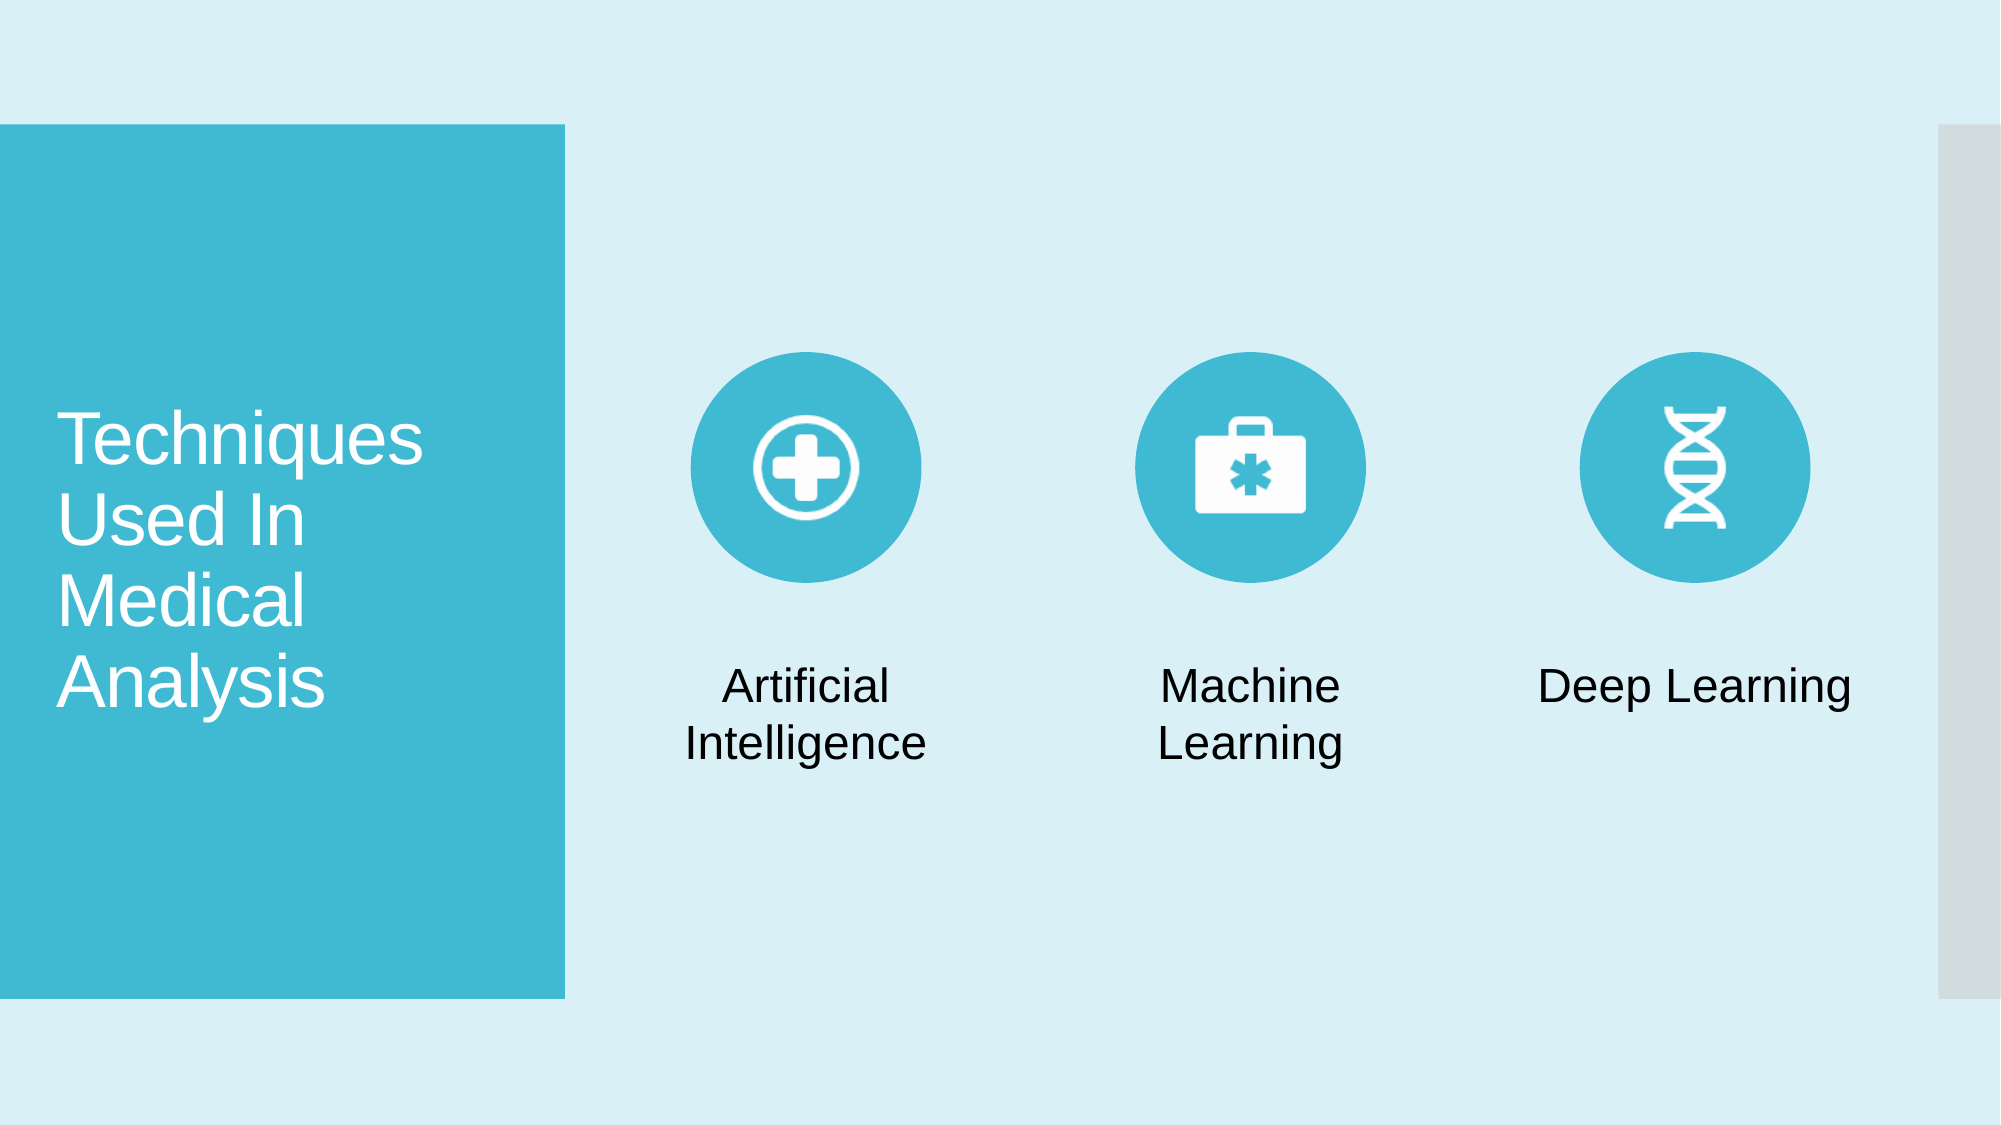

Artificial Intelligence
Machine Learning
Deep Learning
# Techniques Used In Medical Analysis